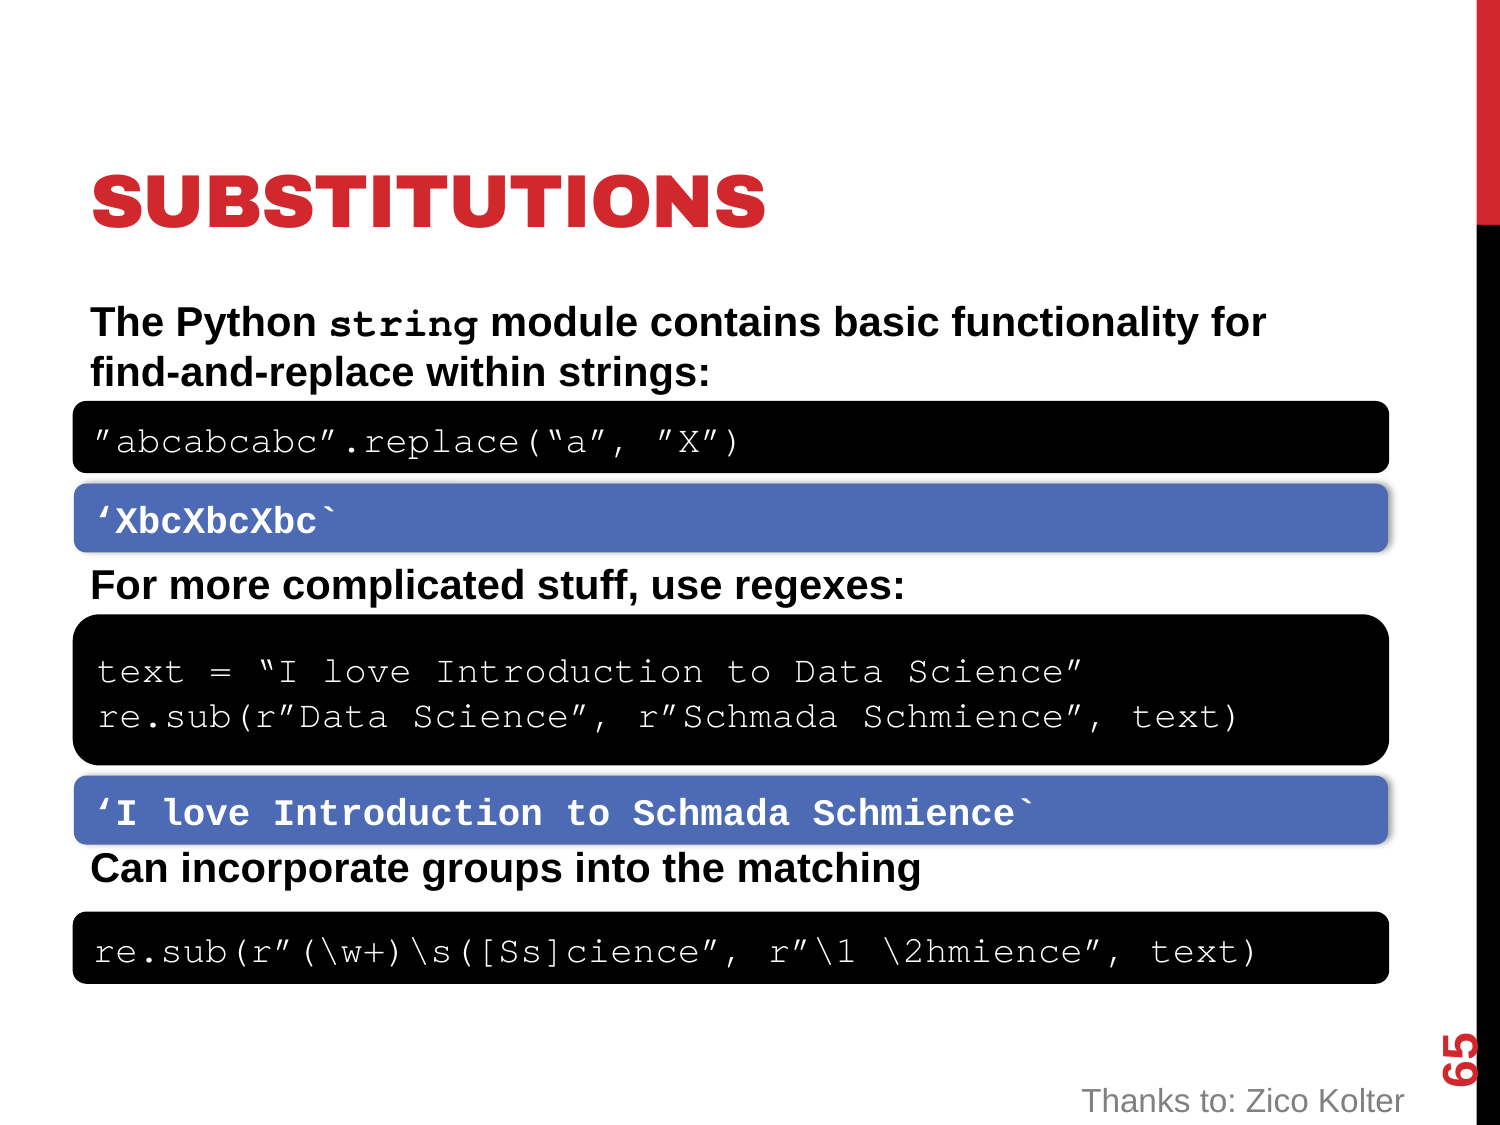

# Substitutions
The Python string module contains basic functionality for find-and-replace within strings:

For more complicated stuff, use regexes:

Can incorporate groups into the matching
”abcabcabc”.replace(“a”, ”X”)
‘XbcXbcXbc`
text = “I love Introduction to Data Science”
re.sub(r”Data Science”, r”Schmada Schmience”, text)
‘I love Introduction to Schmada Schmience`
re.sub(r”(\w+)\s([Ss]cience”, r”\1 \2hmience”, text)
65
Thanks to: Zico Kolter